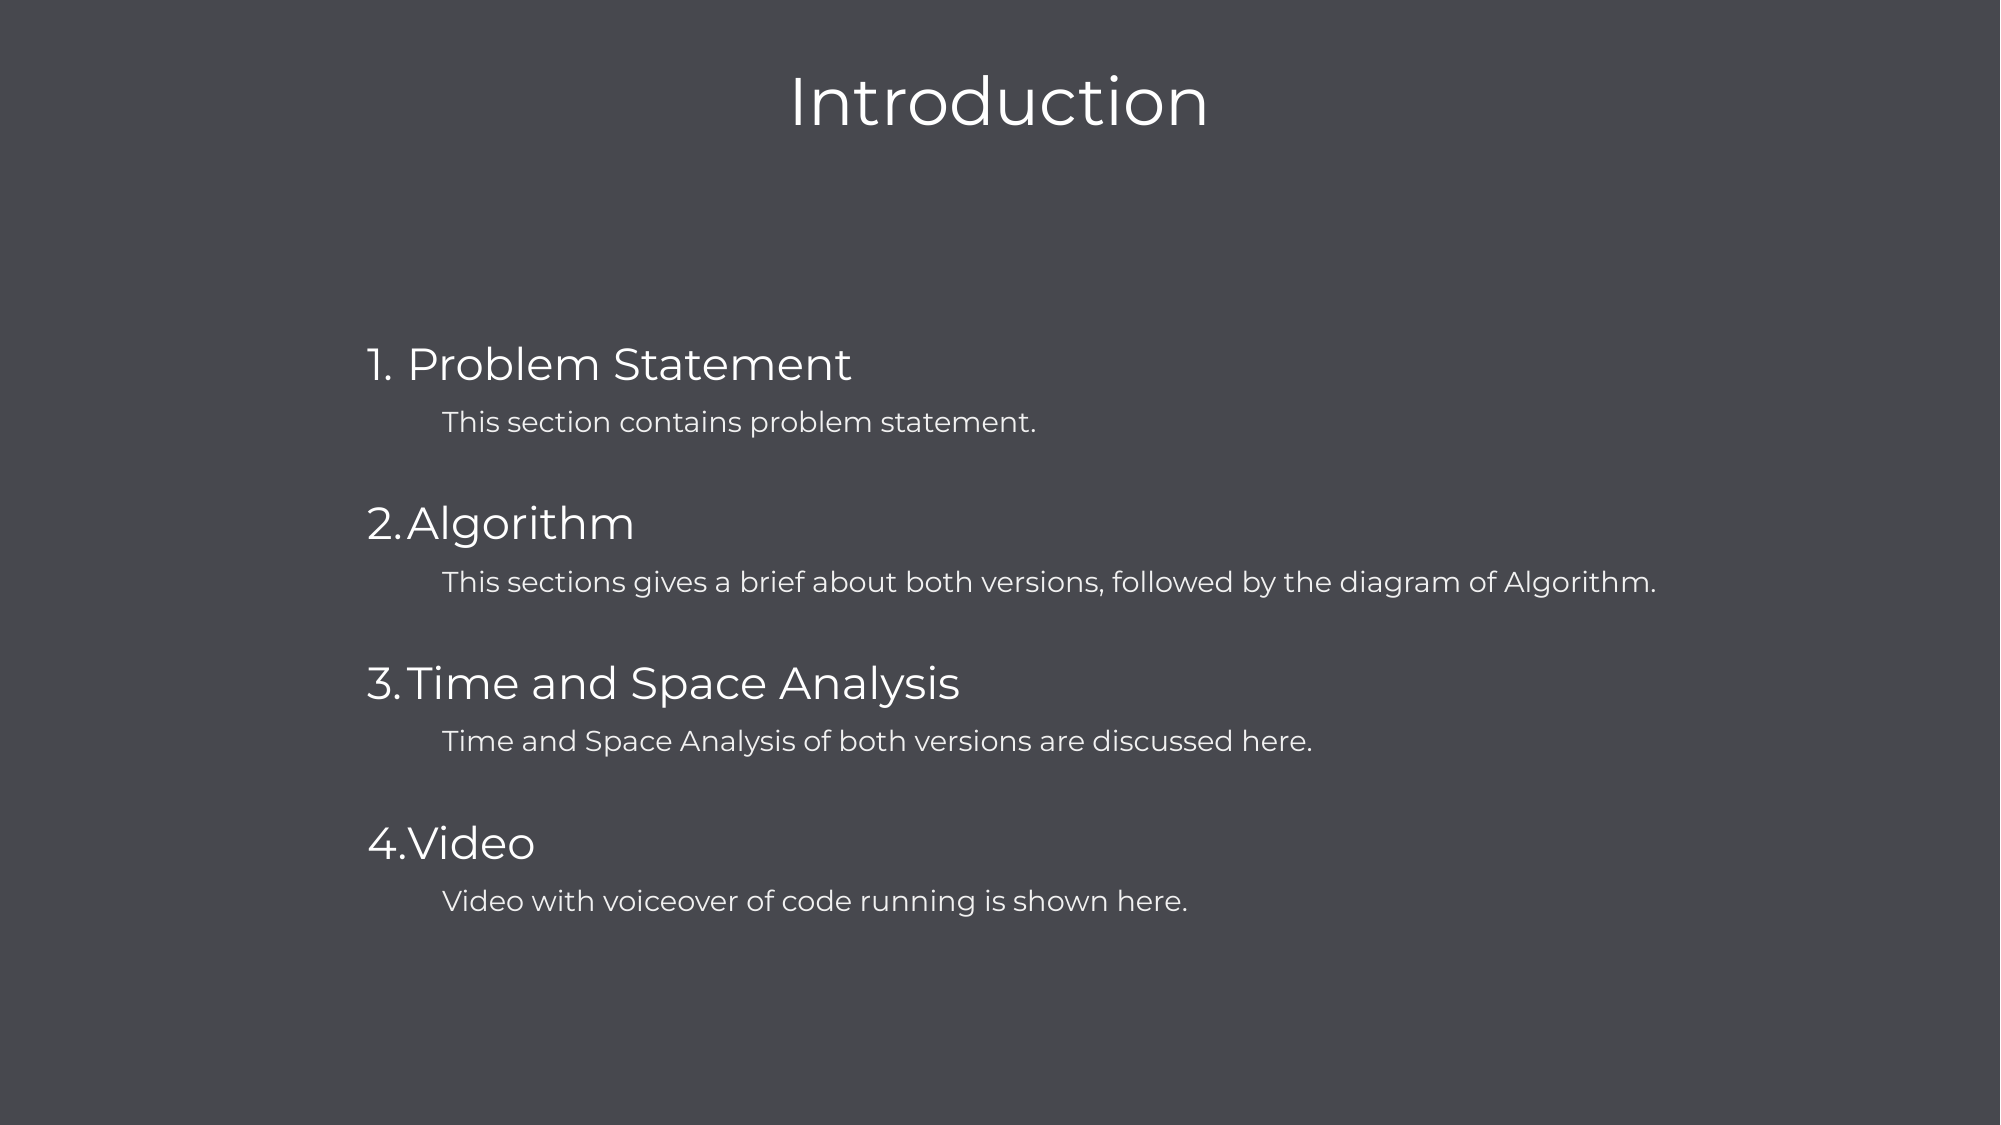

Introduction
Problem Statement
This section contains problem statement.
Algorithm
This sections gives a brief about both versions, followed by the diagram of Algorithm.
Time and Space Analysis
Time and Space Analysis of both versions are discussed here.
Video
Video with voiceover of code running is shown here.